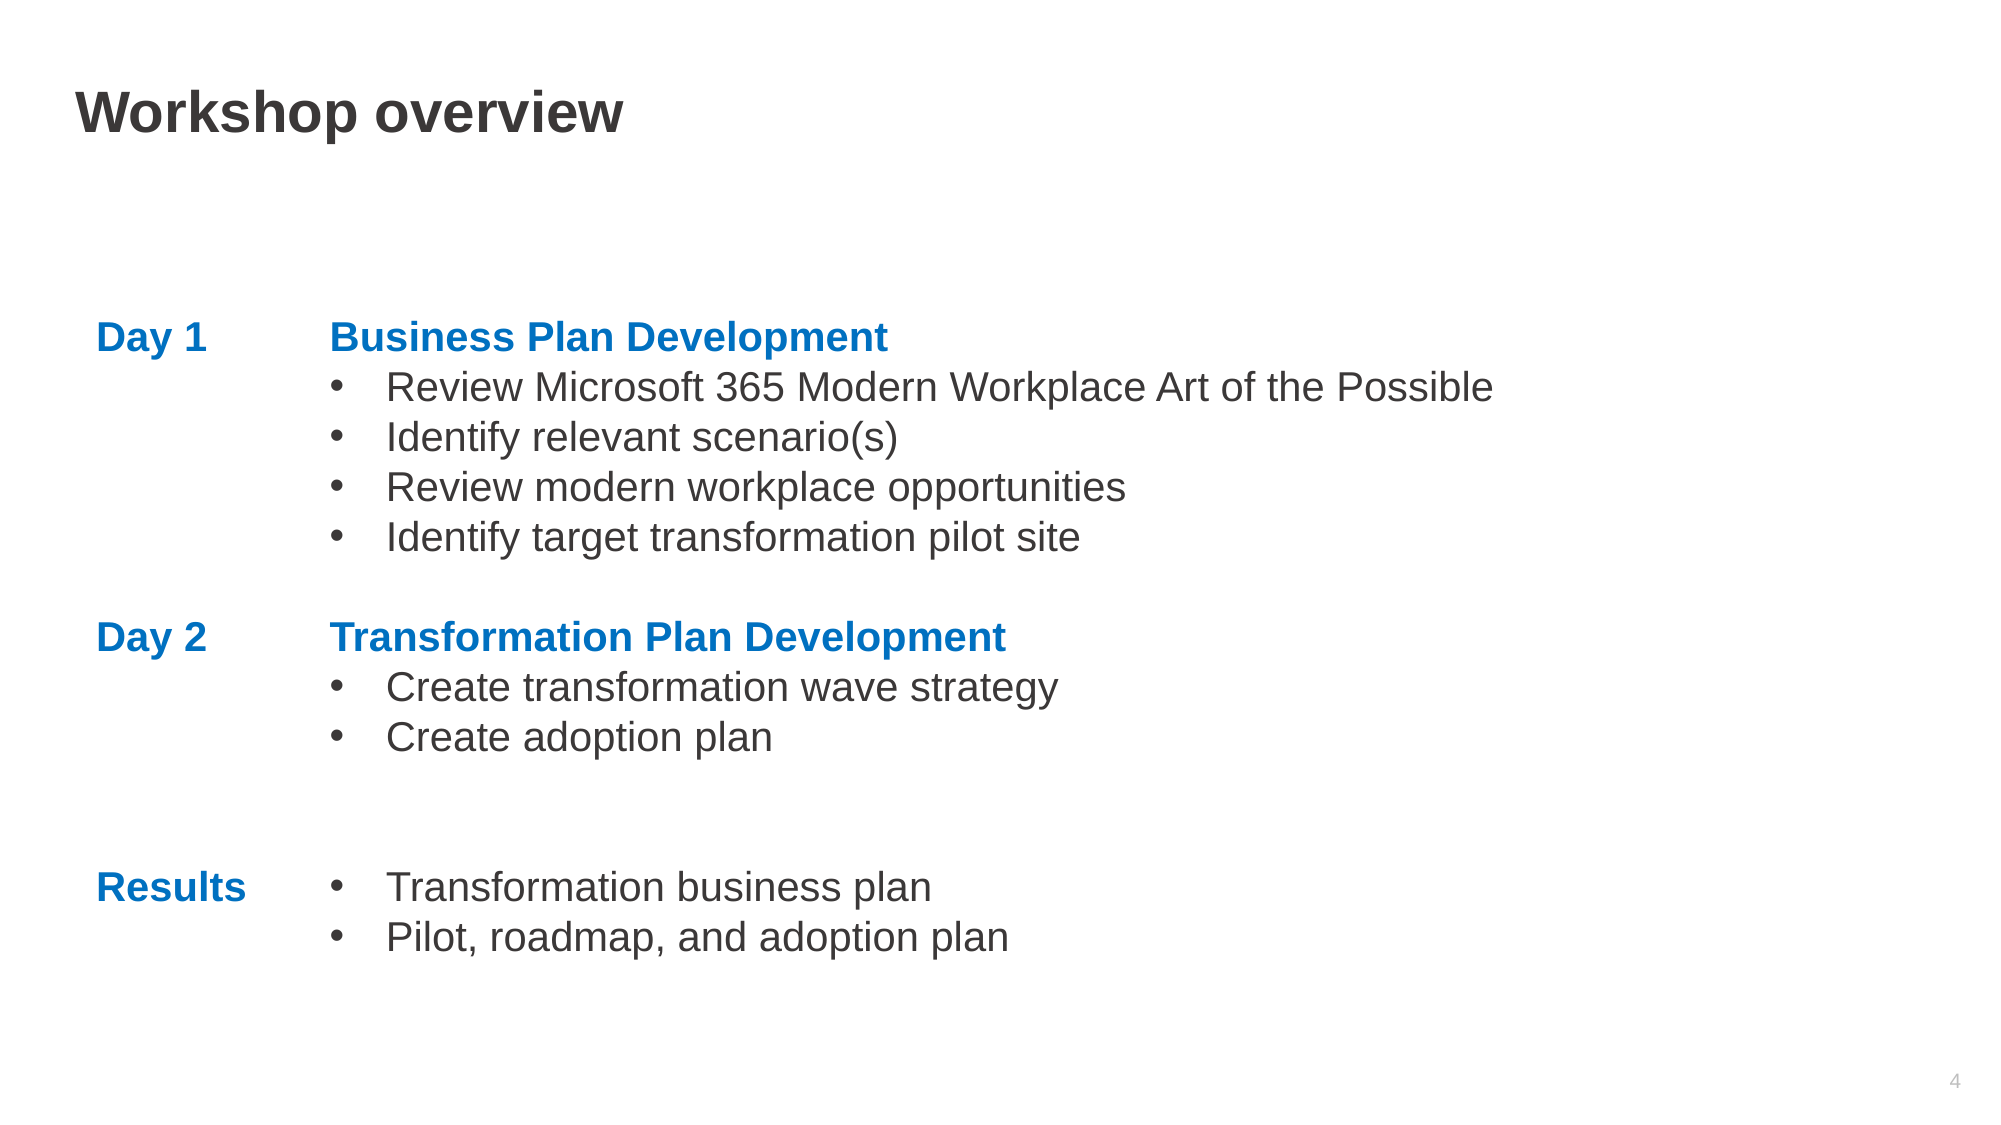

# Workshop overview
Day 1

Day 2

Results
Business Plan Development
Review Microsoft 365 Modern Workplace Art of the Possible
Identify relevant scenario(s)
Review modern workplace opportunities
Identify target transformation pilot site

Transformation Plan Development
Create transformation wave strategy
Create adoption plan

Transformation business plan
Pilot, roadmap, and adoption plan
4